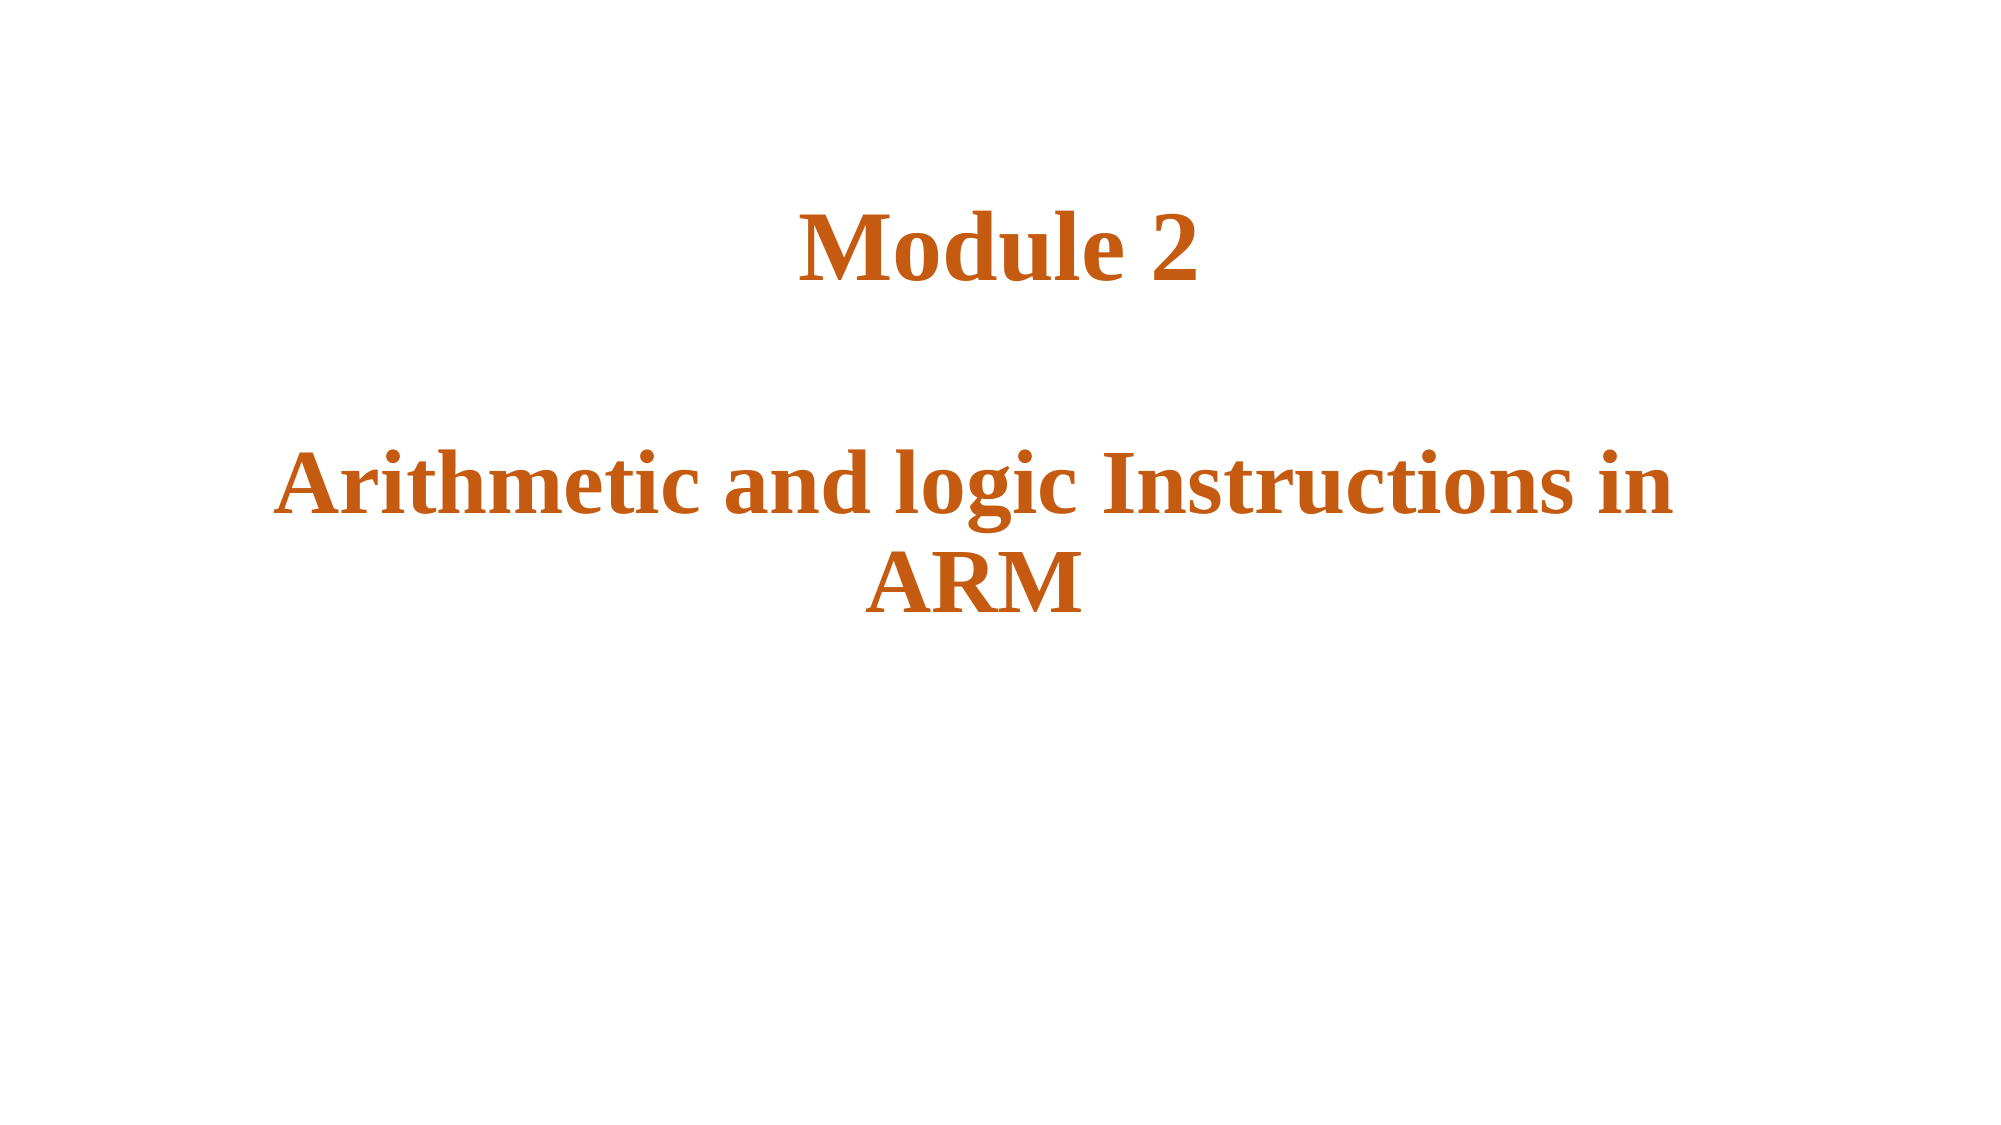

# Module 2
Arithmetic and logic Instructions in ARM